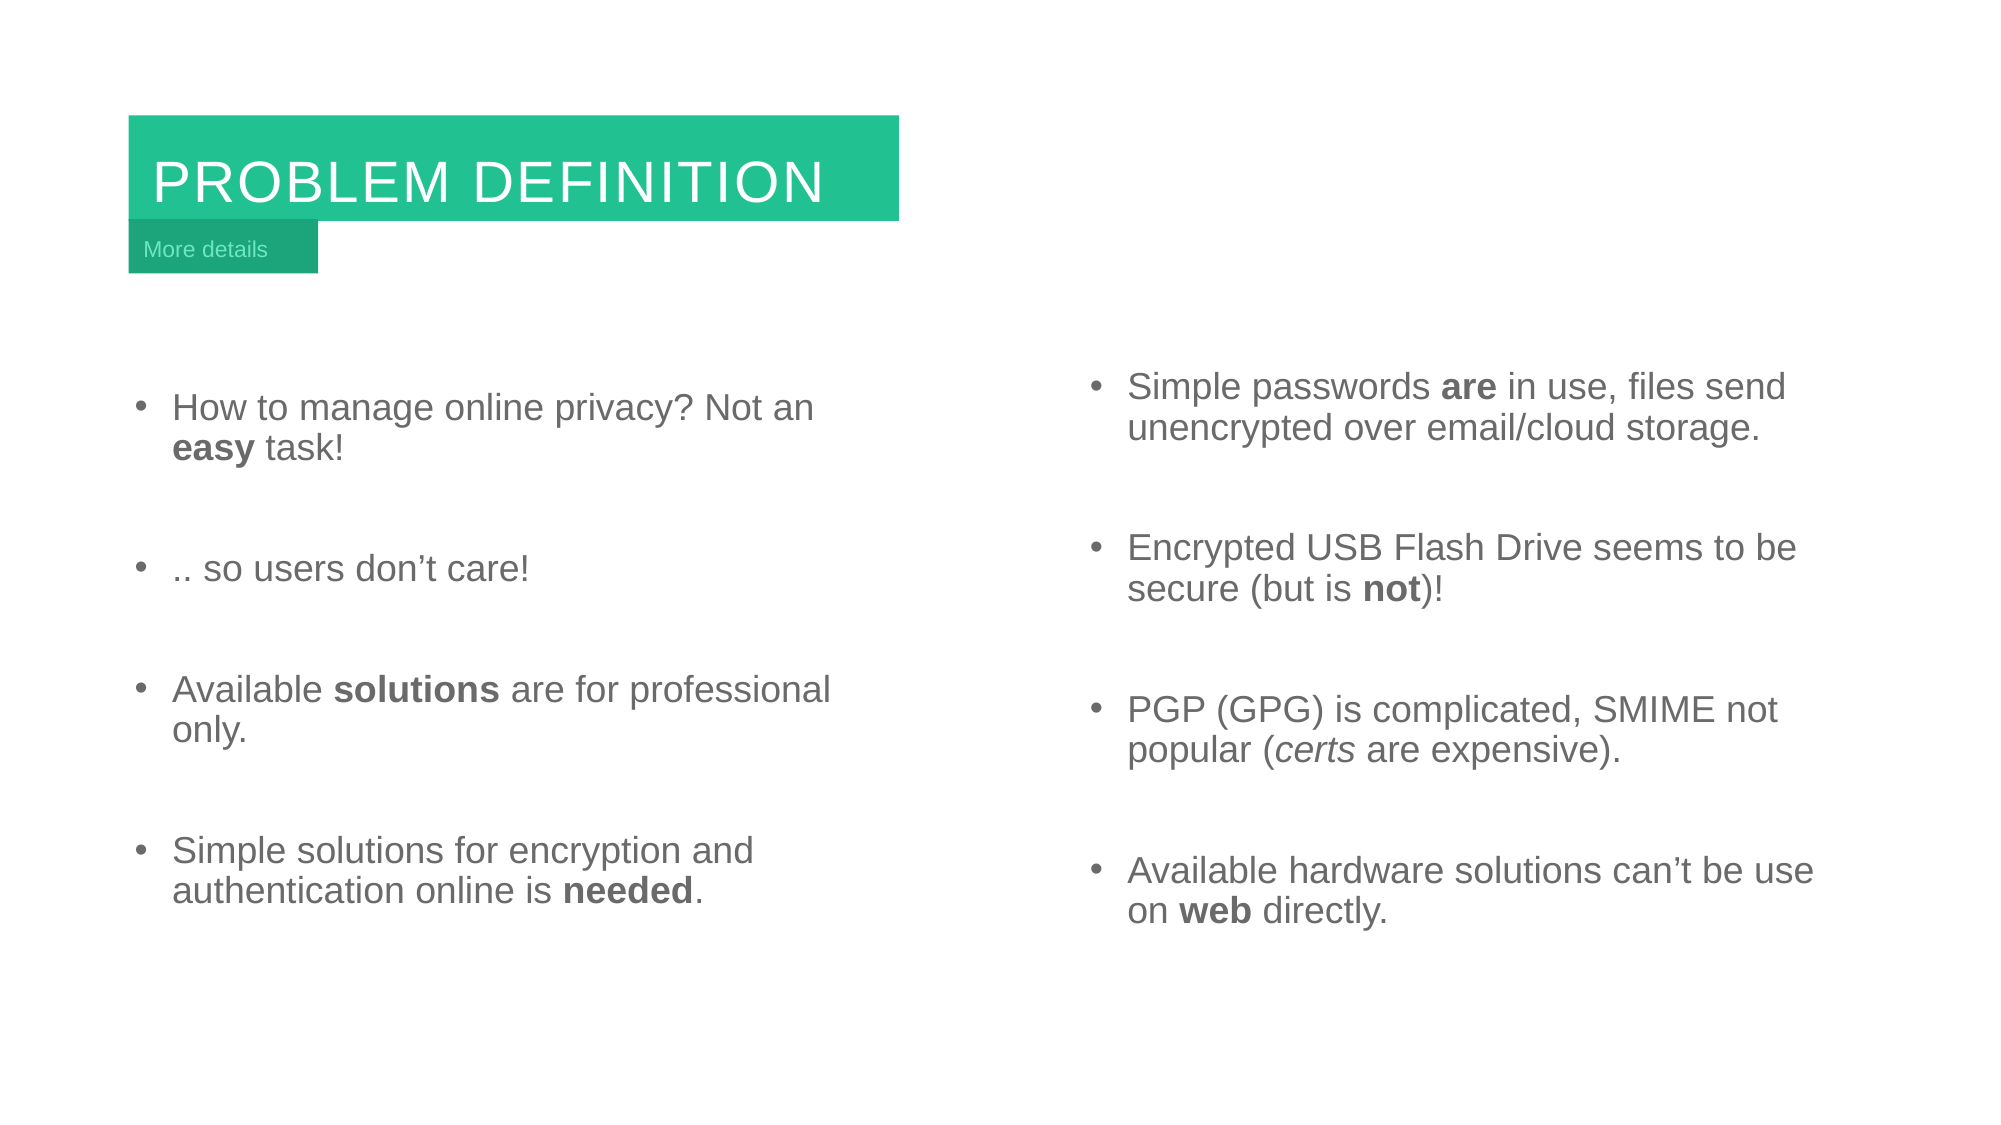

PROBLEM DEFINITION
More details
Simple passwords are in use, files send unencrypted over email/cloud storage.

Encrypted USB Flash Drive seems to be secure (but is not)!

PGP (GPG) is complicated, SMIME not popular (certs are expensive).

Available hardware solutions can’t be use on web directly.
How to manage online privacy? Not an easy task!

.. so users don’t care!

Available solutions are for professional only.

Simple solutions for encryption and authentication online is needed.